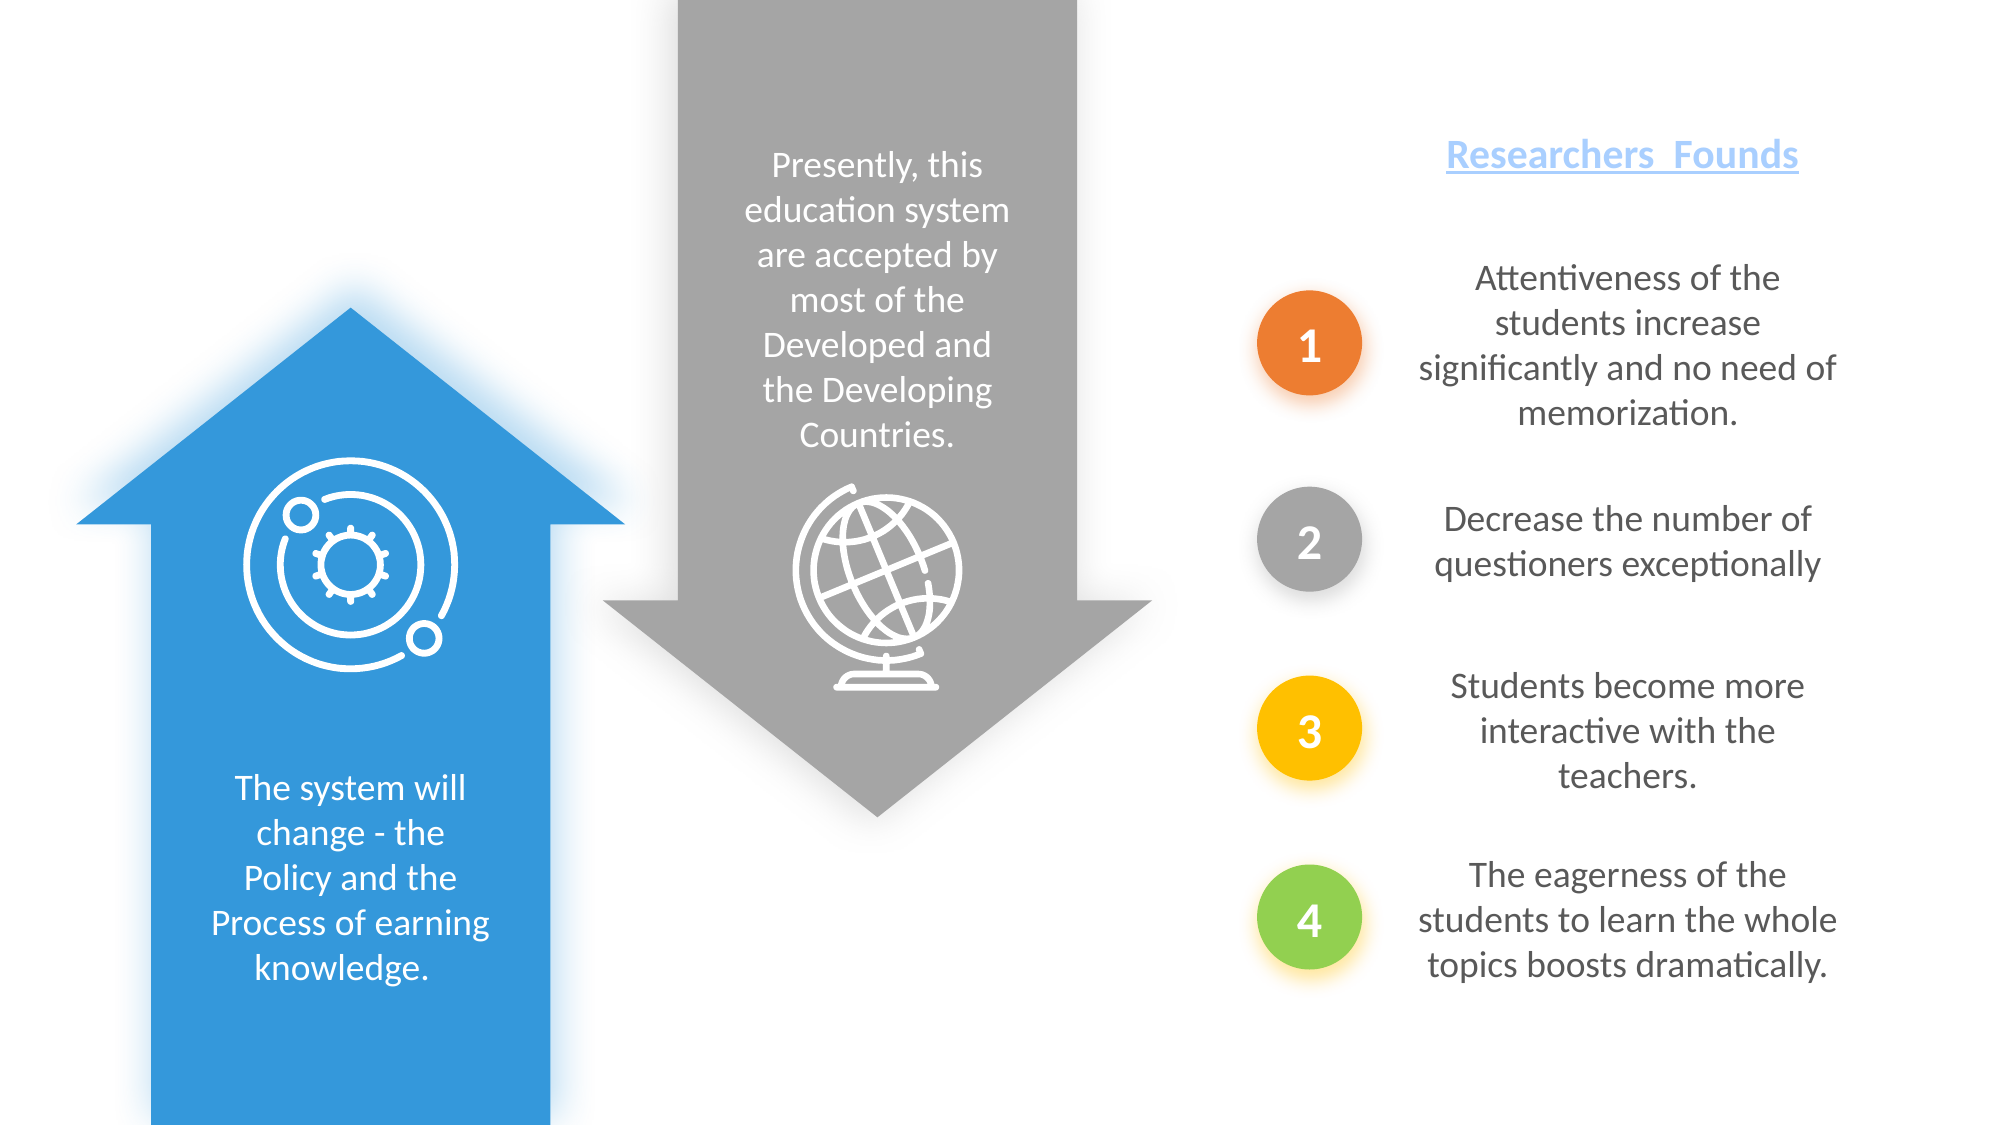

Researchers  Founds
Presently, this education system are accepted by most of the Developed and the Developing Countries.
Attentiveness of the students increase significantly and no need of memorization.
1

Decrease the number of questioners exceptionally
2

Students become more interactive with the teachers.
3
The system will change - the Policy and the Process of earning knowledge.
The eagerness of the students to learn the whole topics boosts dramatically.
4